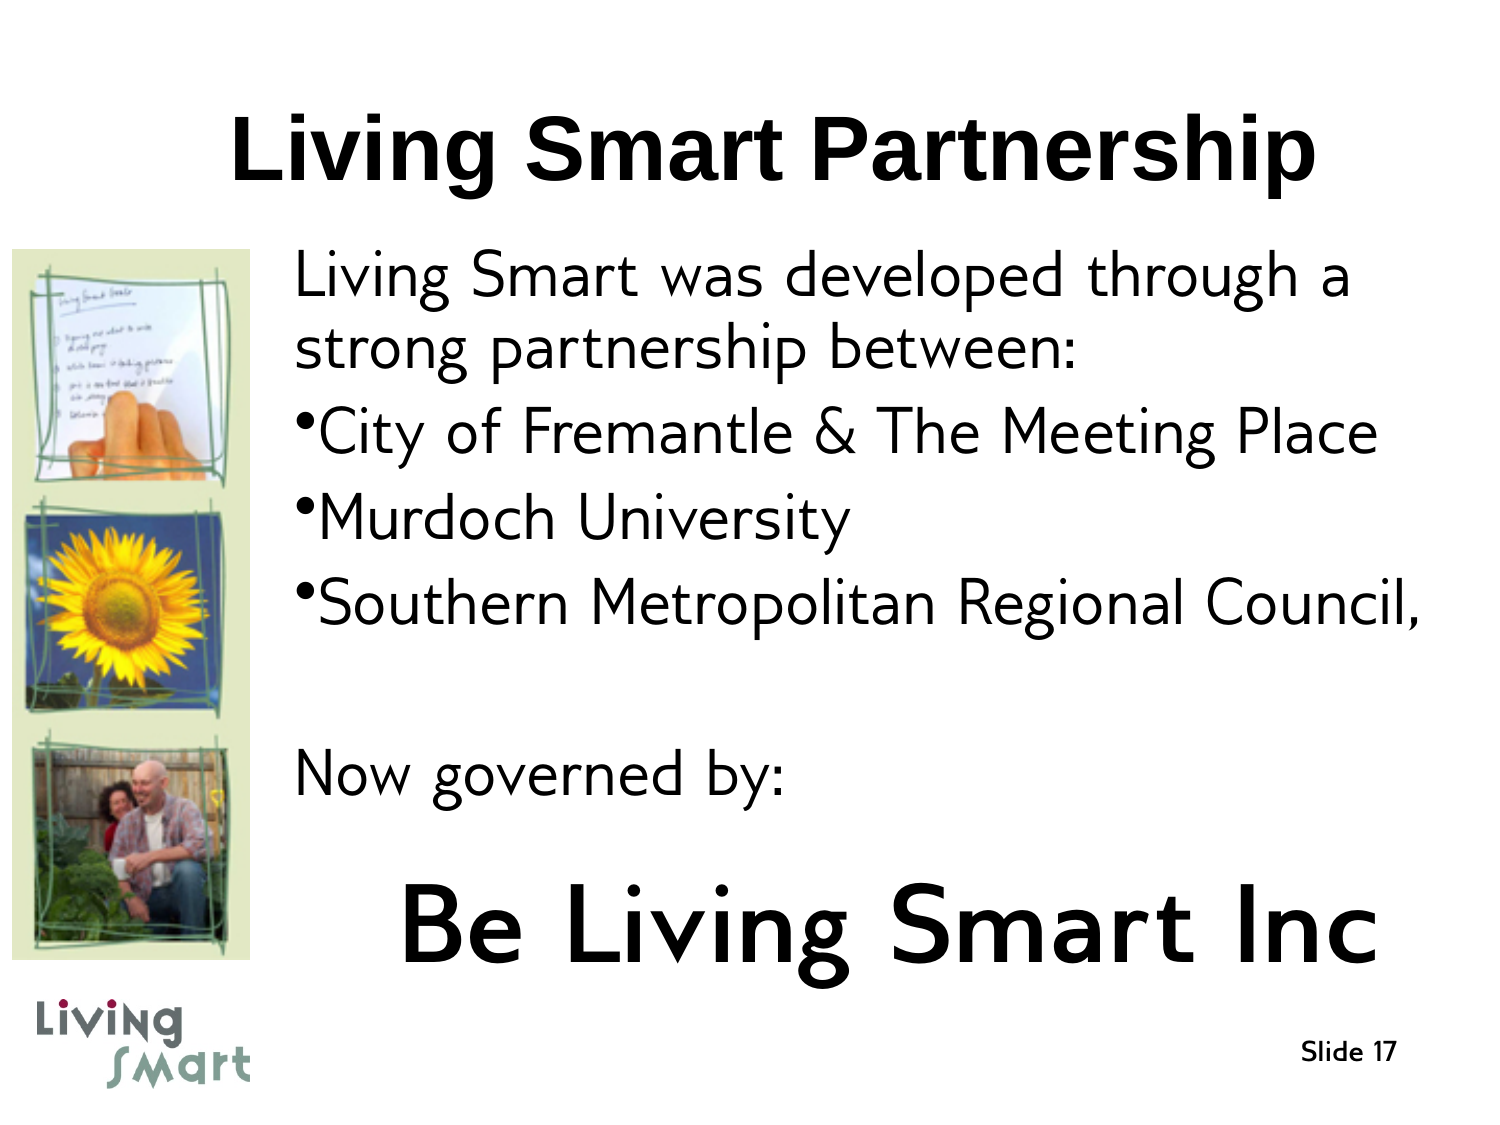

# Living Smart Partnership
Living Smart was developed through a strong partnership between:
City of Fremantle & The Meeting Place
Murdoch University
Southern Metropolitan Regional Council,

Now governed by:
Be Living Smart Inc
Slide 17